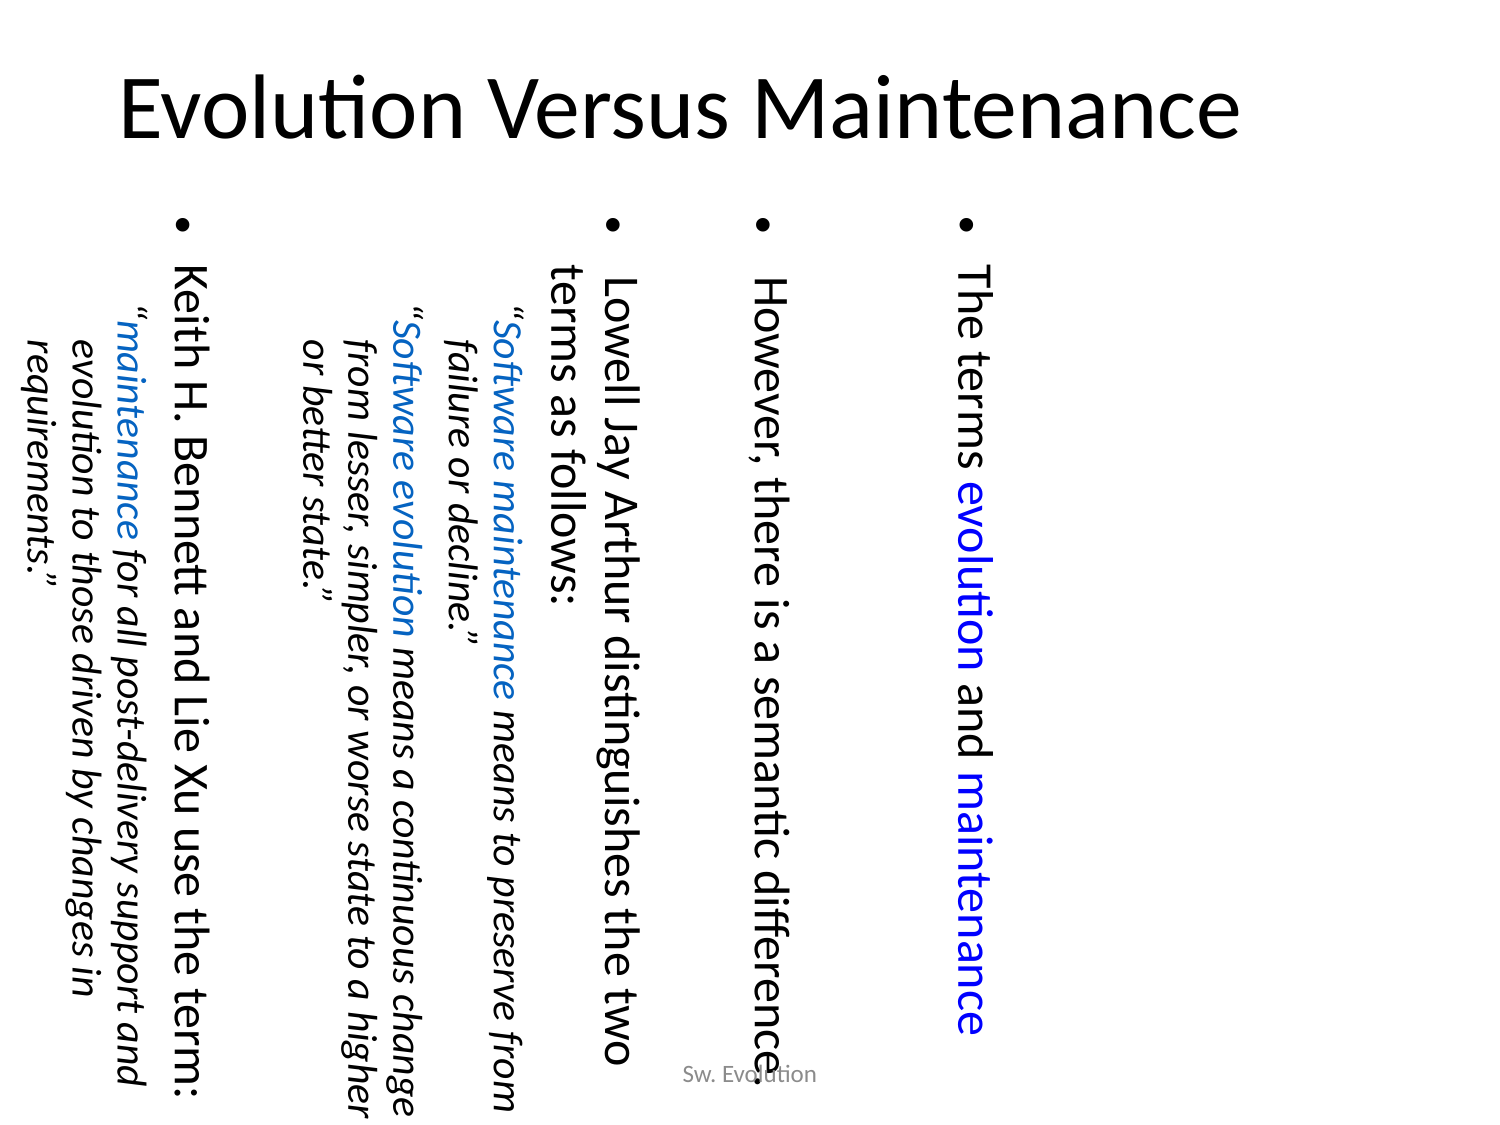

Evolution Versus Maintenance
The terms evolution and maintenance are used interchangeably.

 However, there is a semantic difference.

 Lowell Jay Arthur distinguishes the two terms as follows:
“Software maintenance means to preserve from failure or decline.”
“Software evolution means a continuous change from lesser, simpler, or worse state to a higher or better state.”

Keith H. Bennett and Lie Xu use the term:
“maintenance for all post-delivery support and evolution to those driven by changes in requirements.”
Sw. Evolution